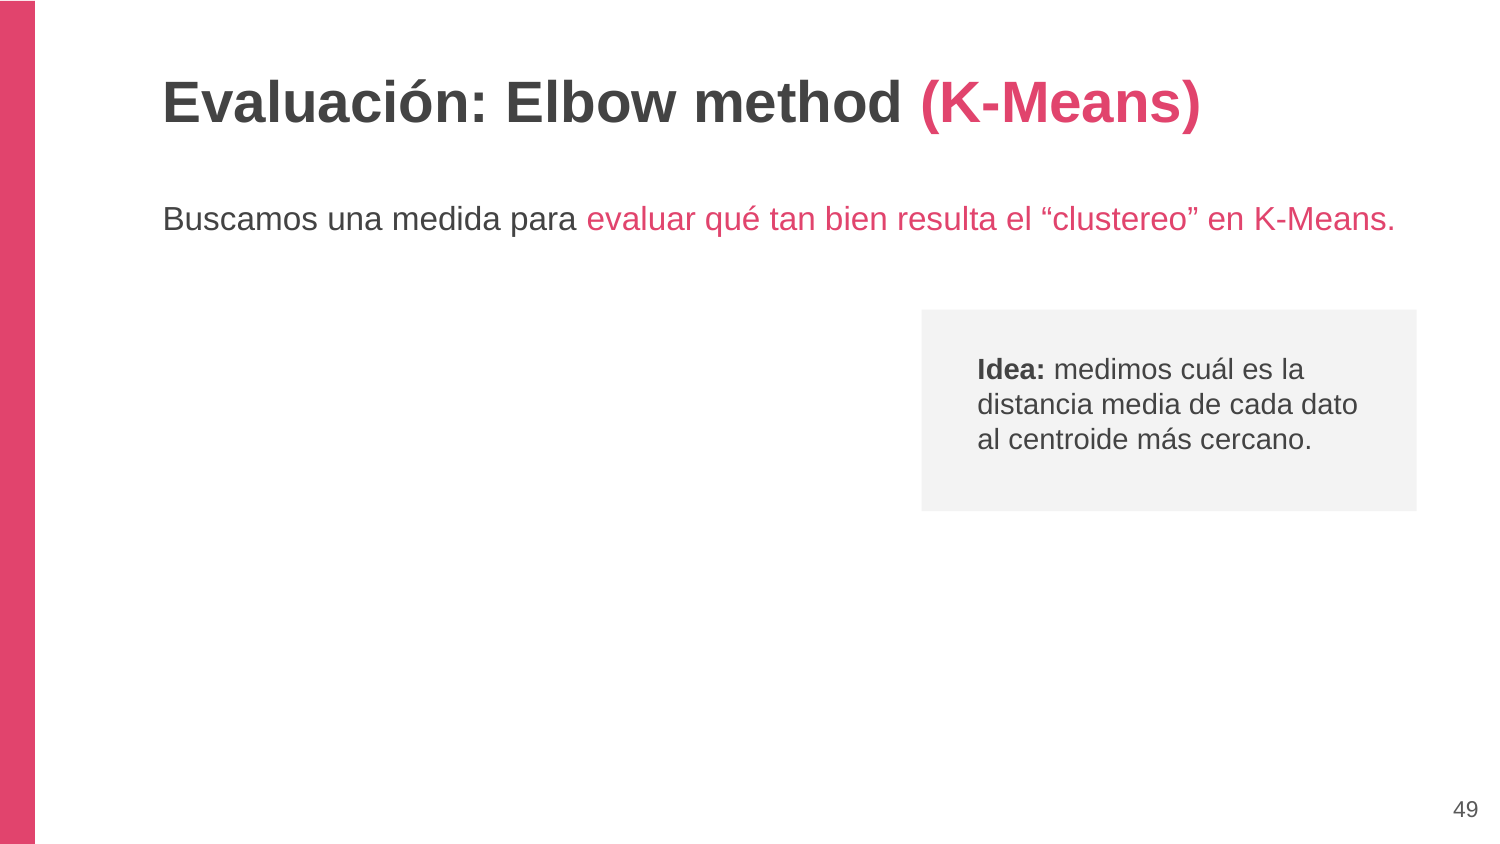

Evaluación: Elbow method (K-Means)
Buscamos una medida para evaluar qué tan bien resulta el “clustereo” en K-Means.

Idea: medimos cuál es la distancia media de cada dato al centroide más cercano.

49